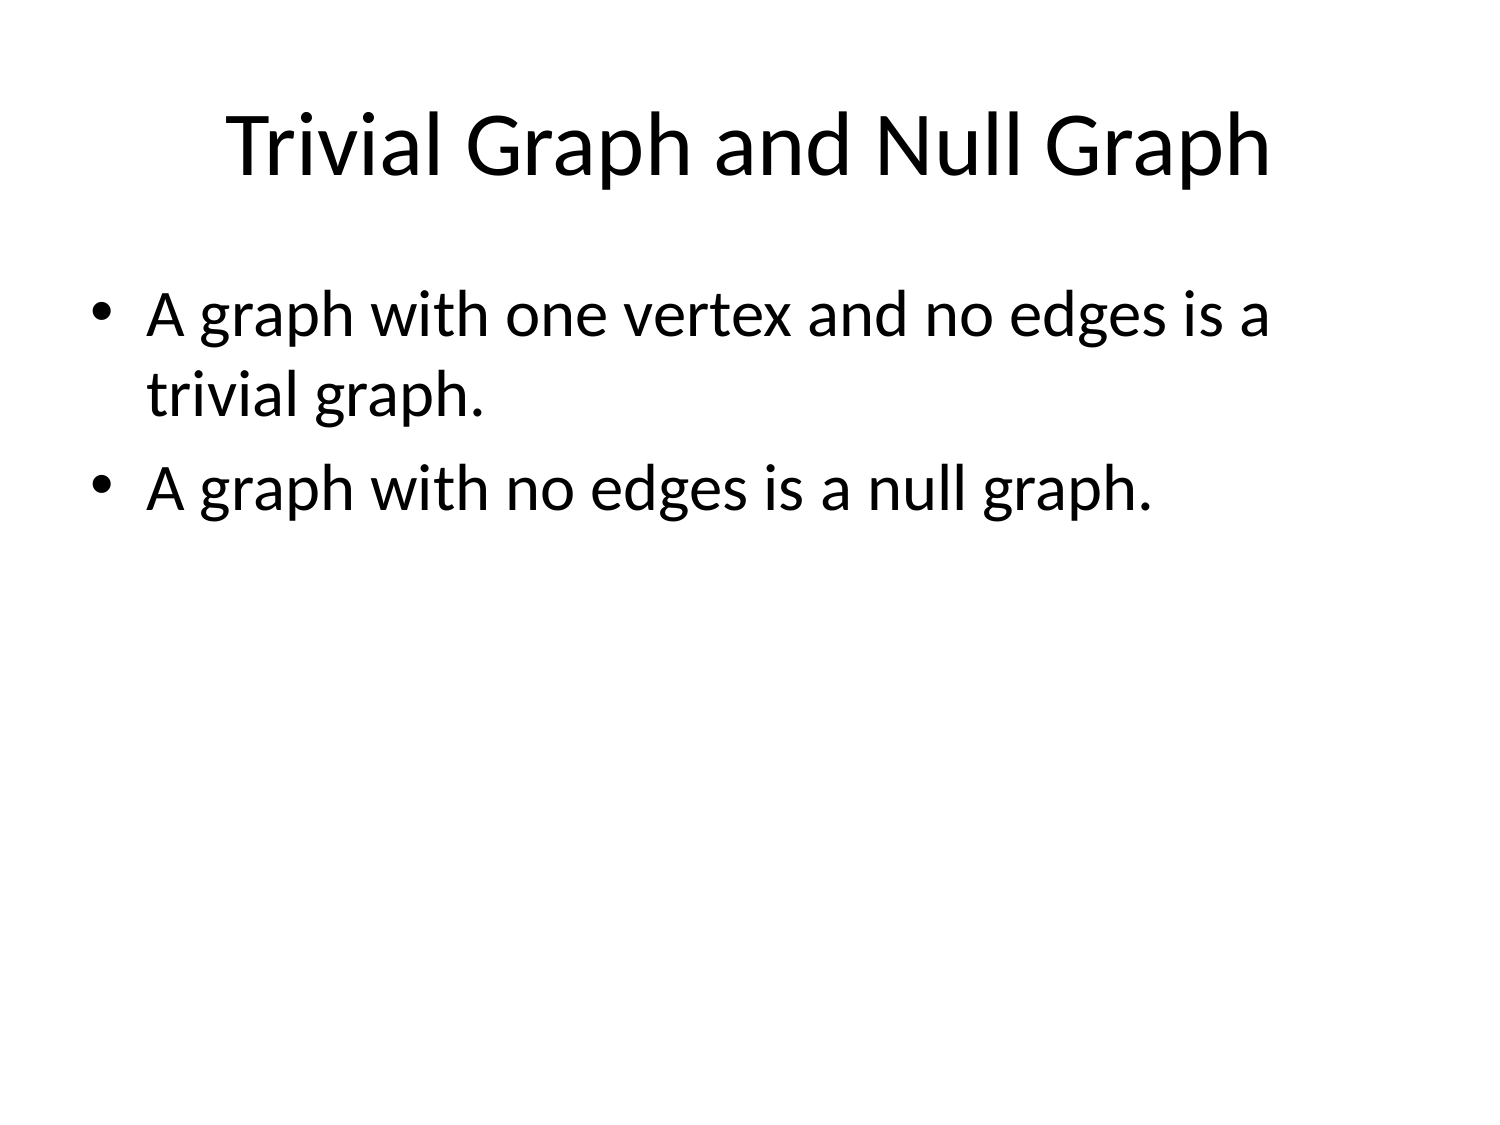

# Trivial Graph and Null Graph
A graph with one vertex and no edges is a trivial graph.
A graph with no edges is a null graph.